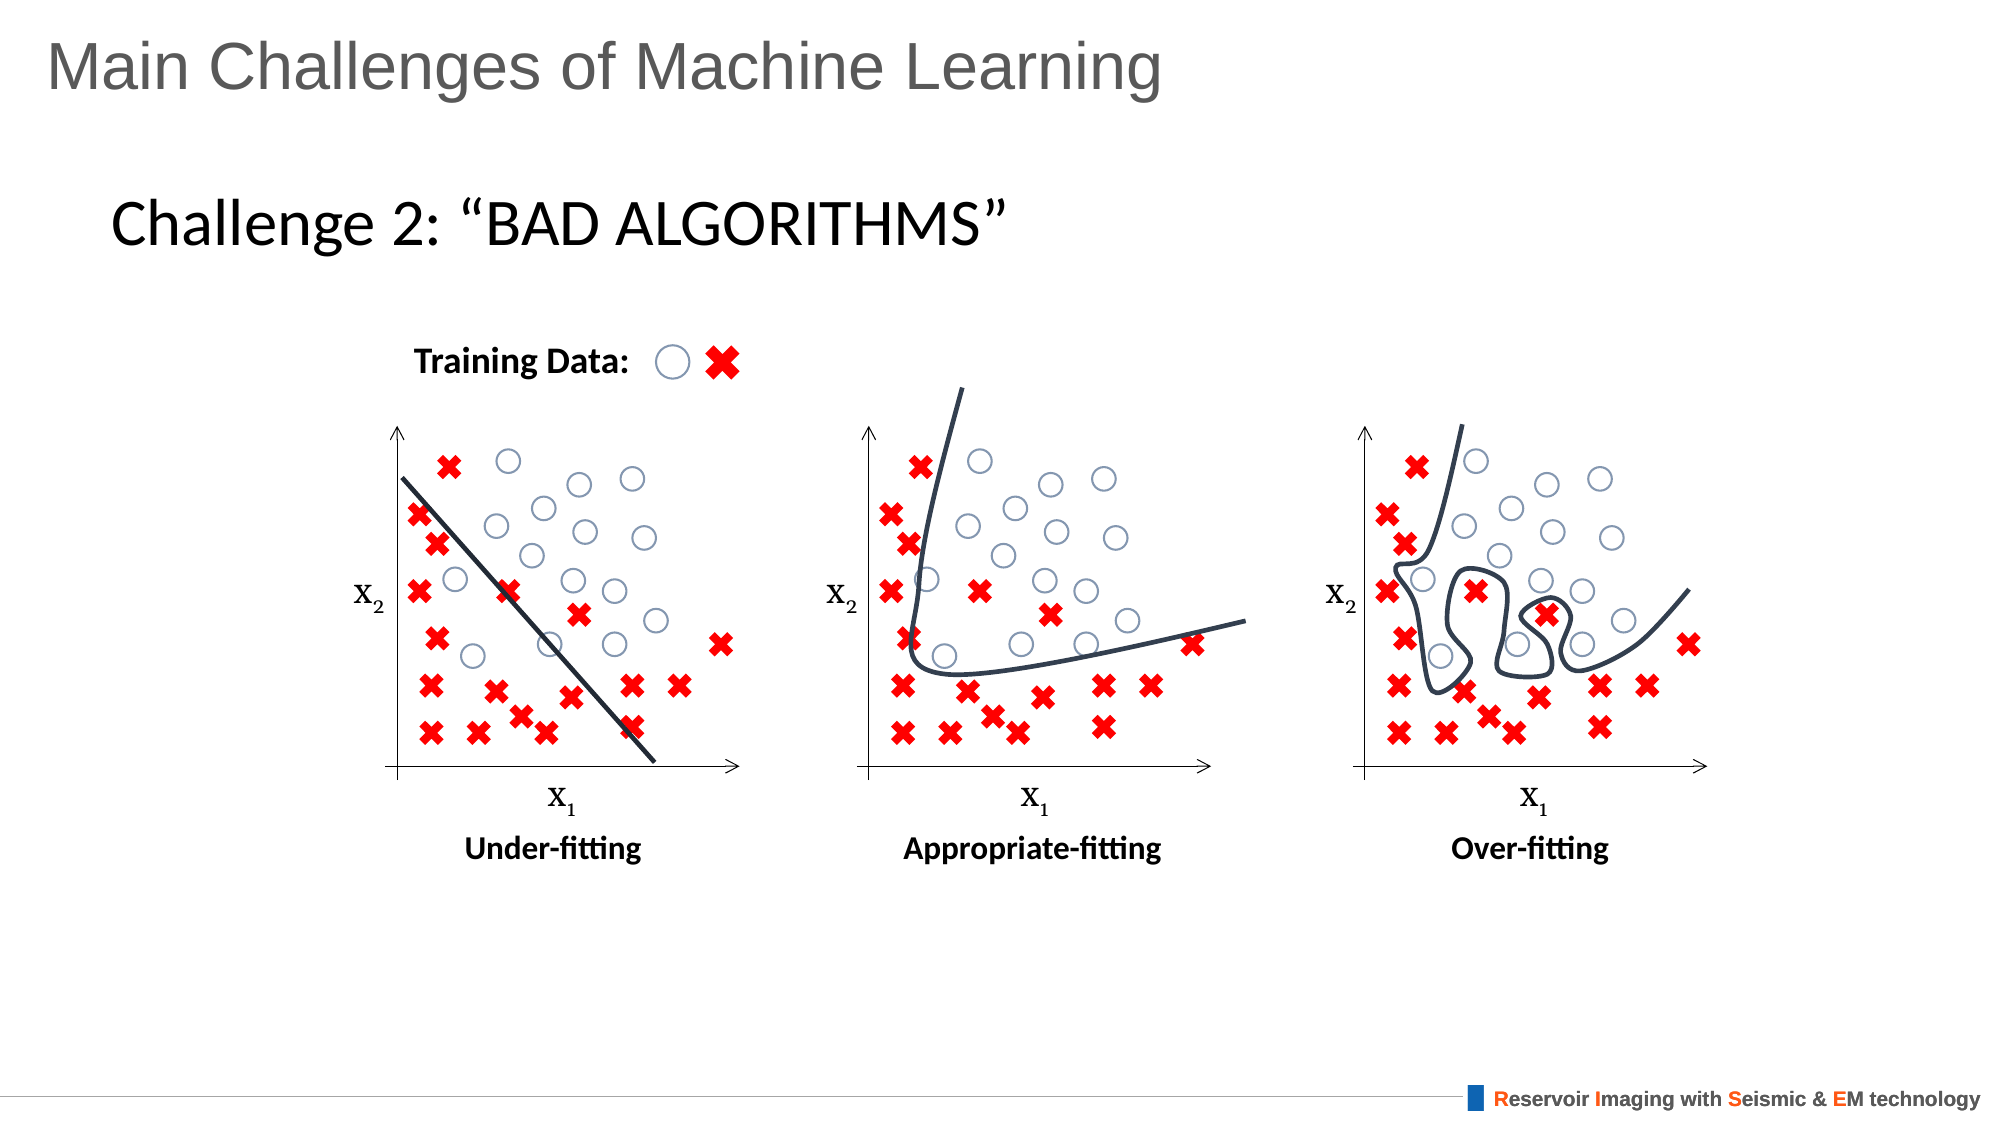

# Main Challenges of Machine Learning
Challenge 2: “BAD ALGORITHMS”

Training Data:

x2
x2
x2
x1
x1
x1
Under-fitting
Appropriate-fitting
Over-fitting